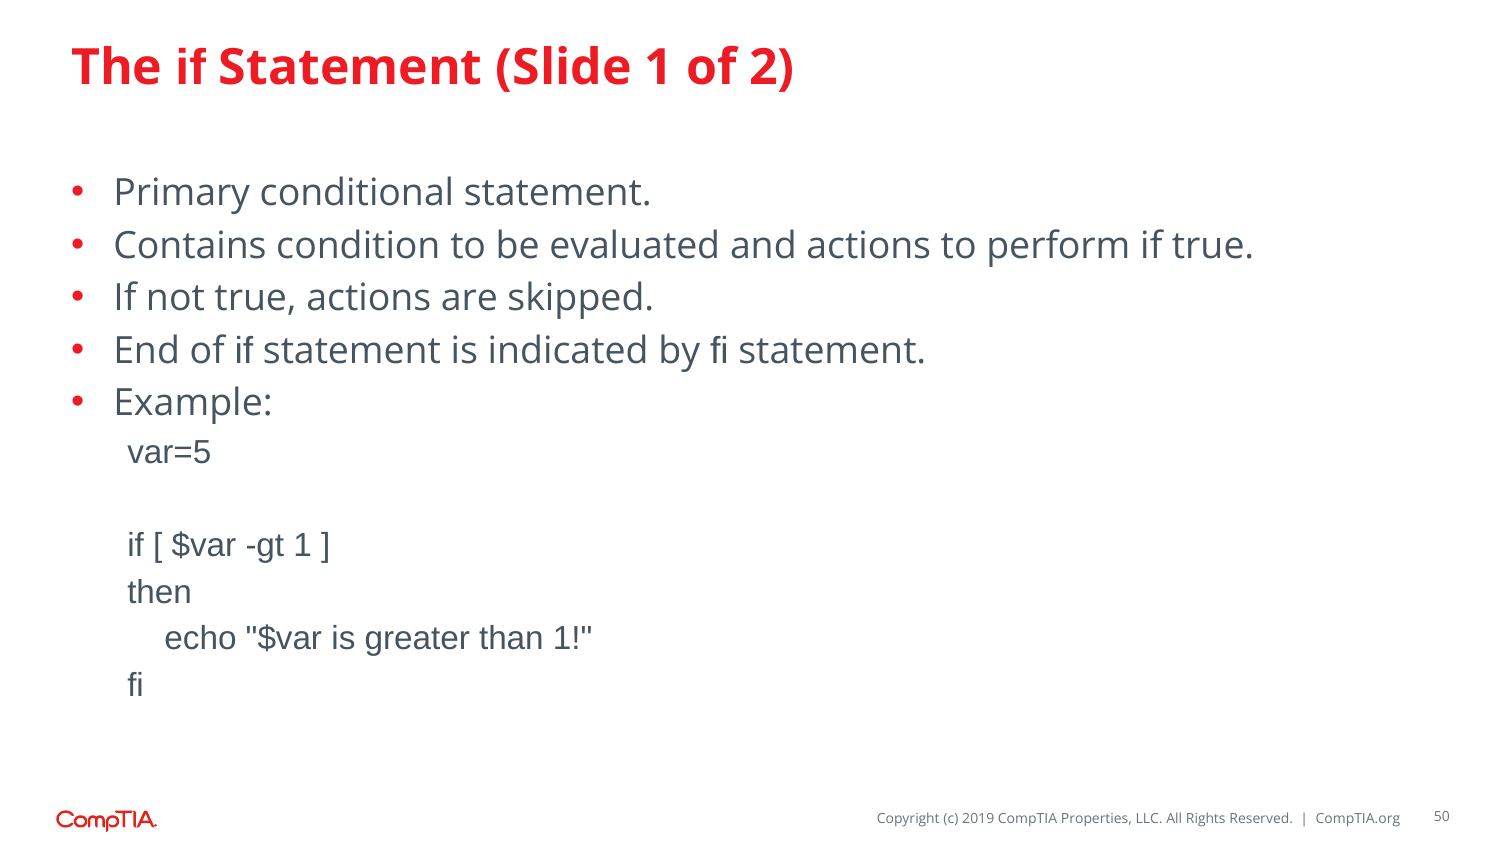

# The if Statement (Slide 1 of 2)
Primary conditional statement.
Contains condition to be evaluated and actions to perform if true.
If not true, actions are skipped.
End of if statement is indicated by fi statement.
Example:
var=5

if [ $var -gt 1 ]
then
    echo "$var is greater than 1!"
fi
50